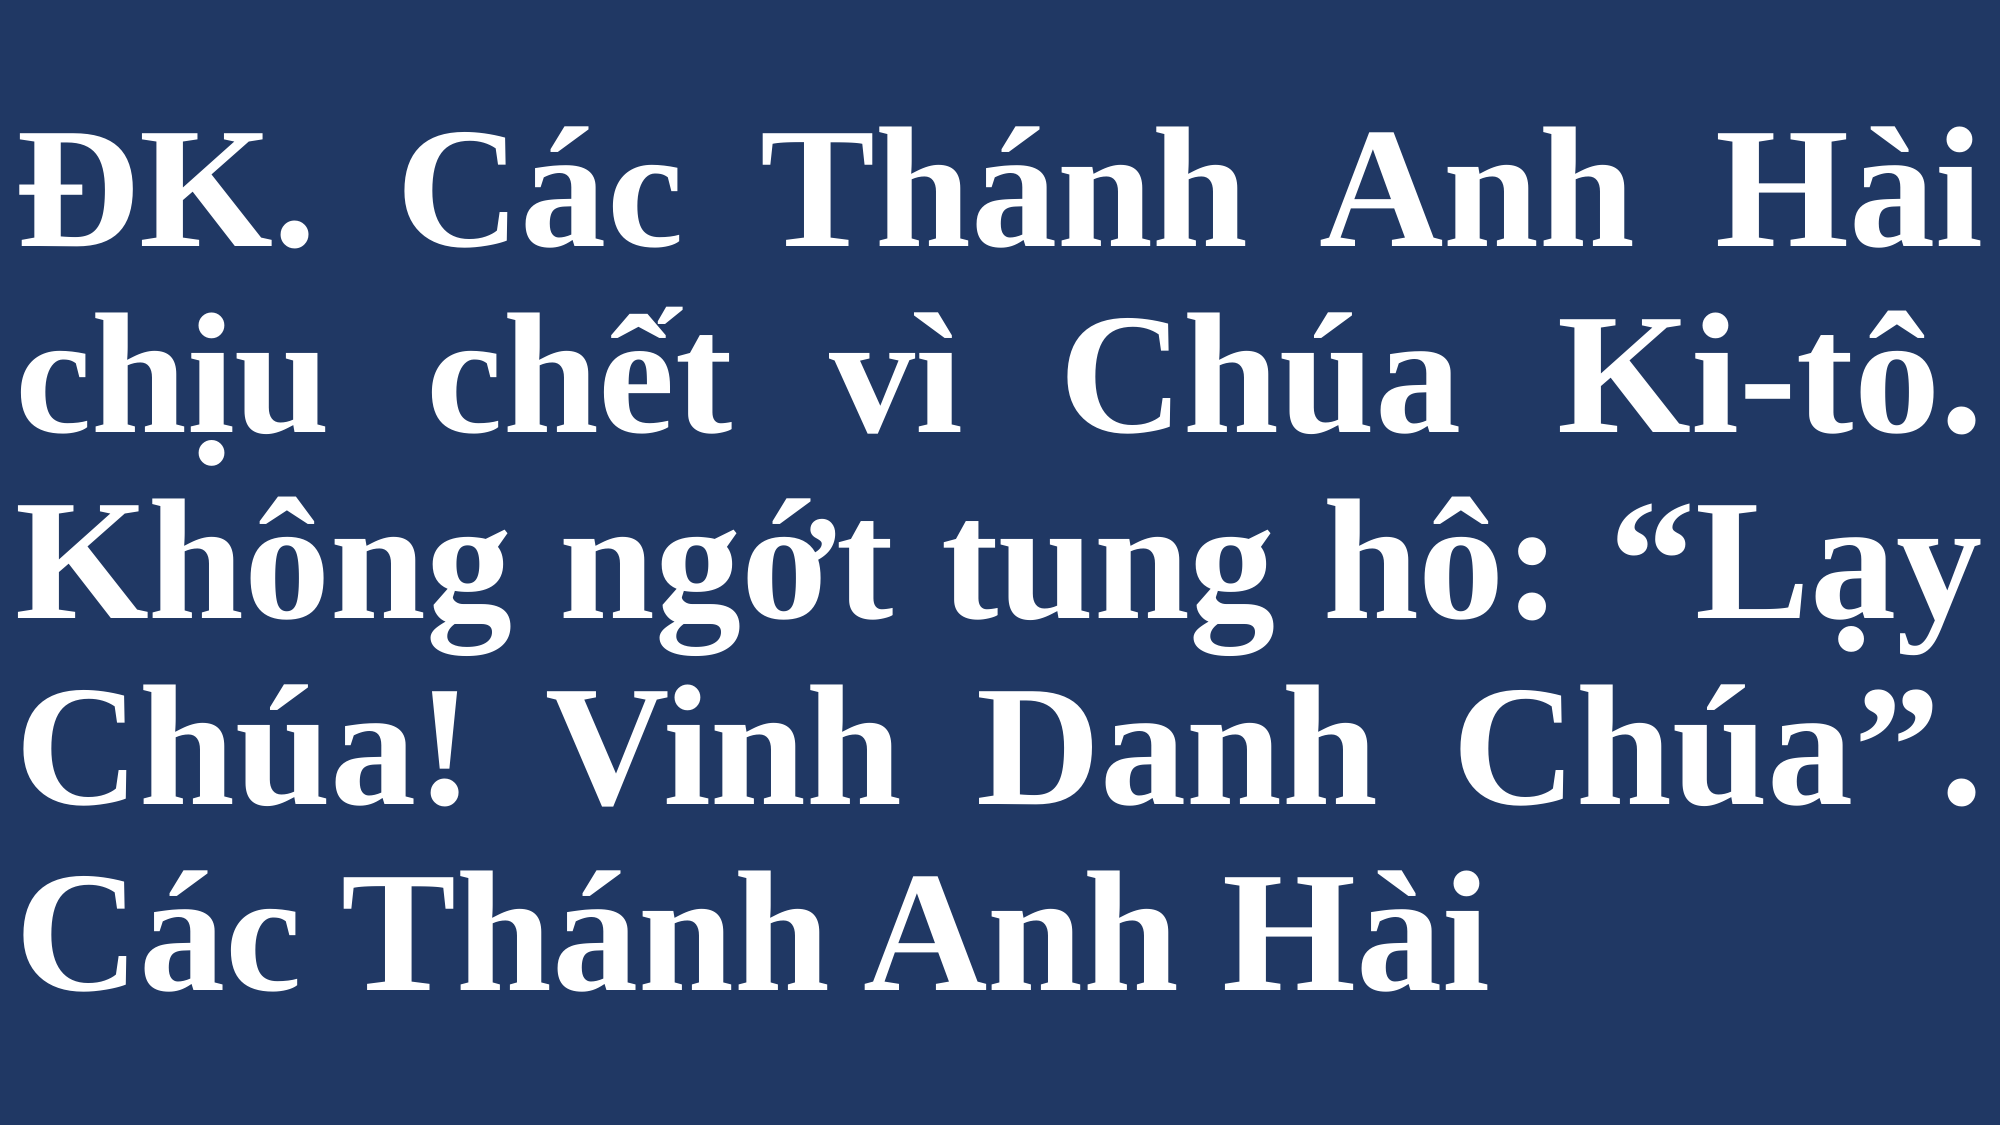

# ĐK. Các Thánh Anh Hài chịu chết vì Chúa Ki-tô. Không ngớt tung hô: “Lạy Chúa! Vinh Danh Chúa”. Các Thánh Anh Hài